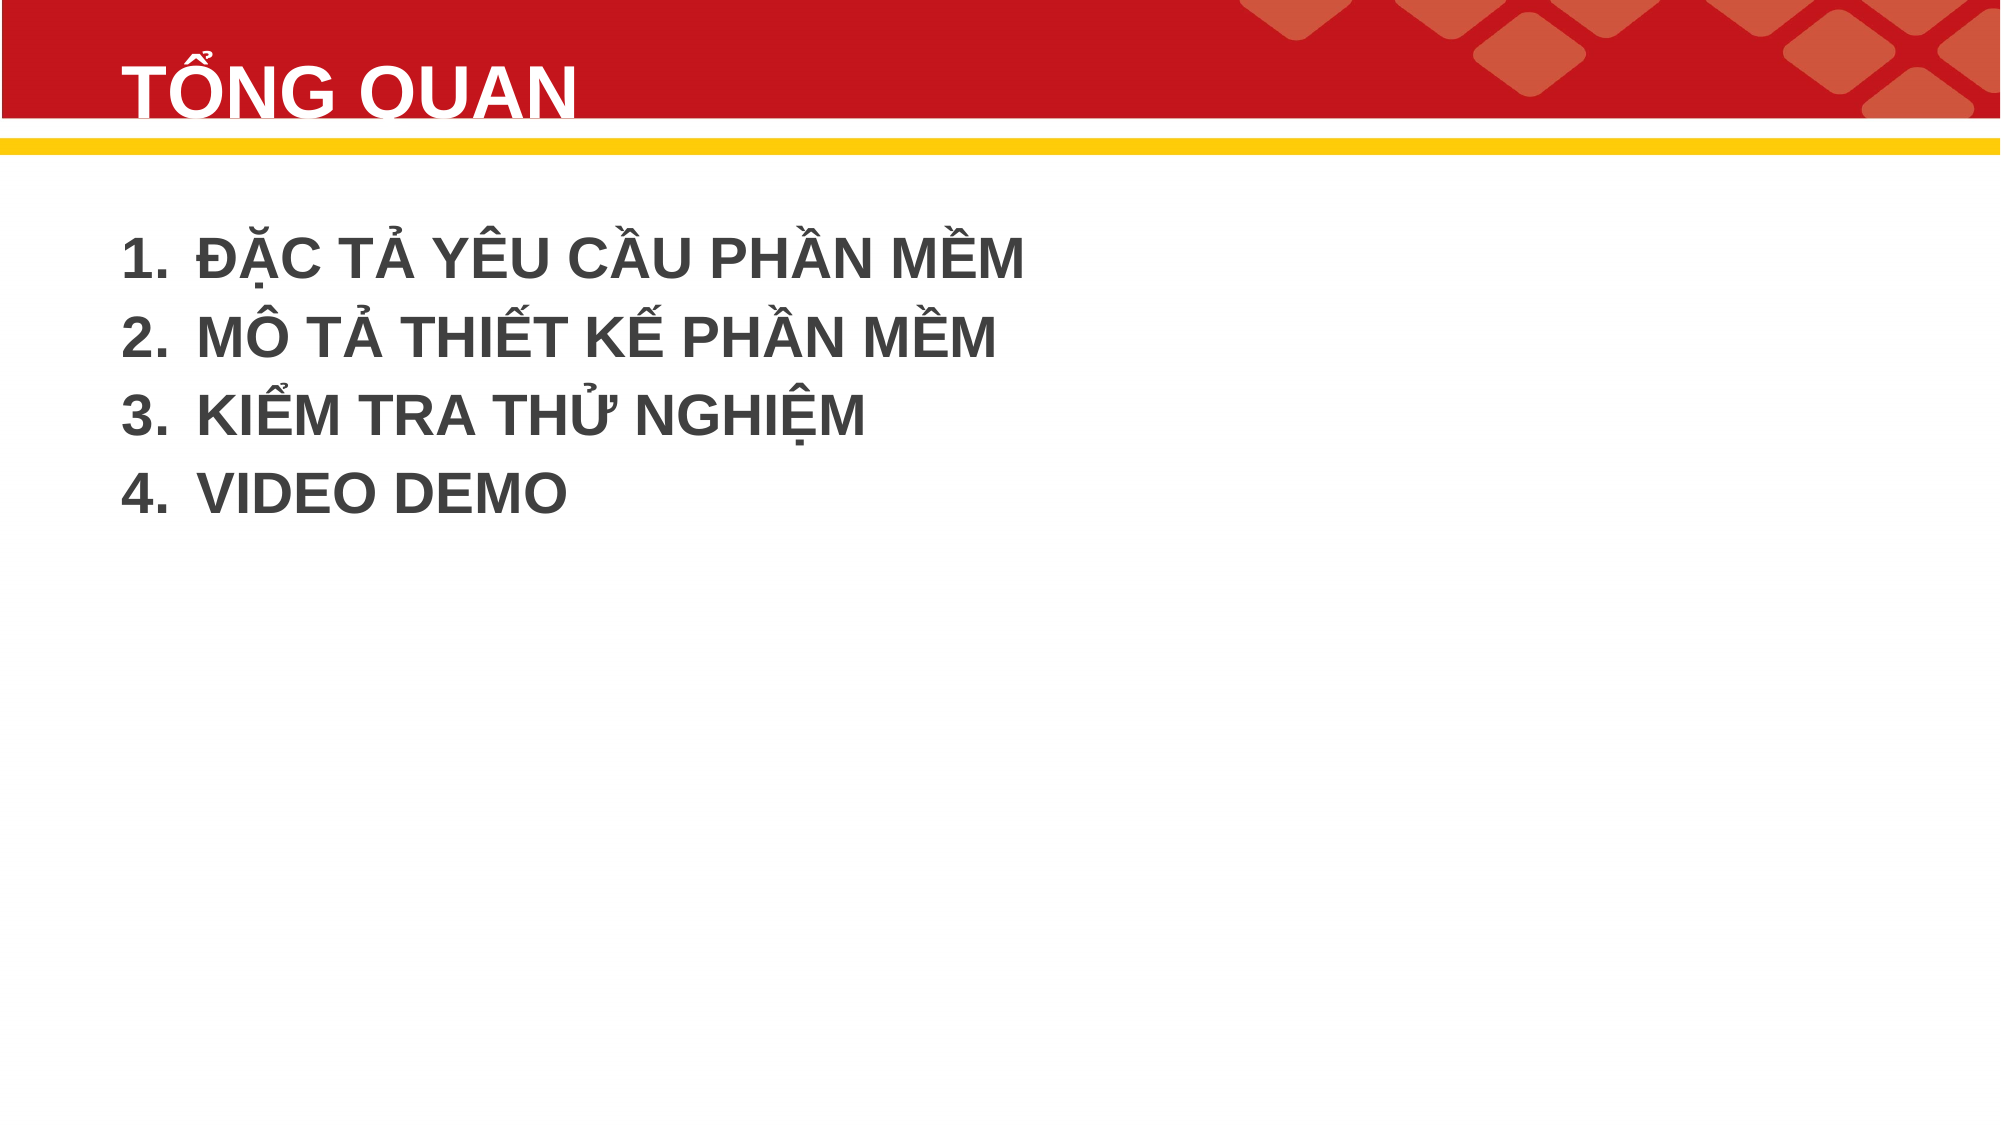

# TỔNG QUAN
ĐẶC TẢ YÊU CẦU PHẦN MỀM
MÔ TẢ THIẾT KẾ PHẦN MỀM
KIỂM TRA THỬ NGHIỆM
VIDEO DEMO